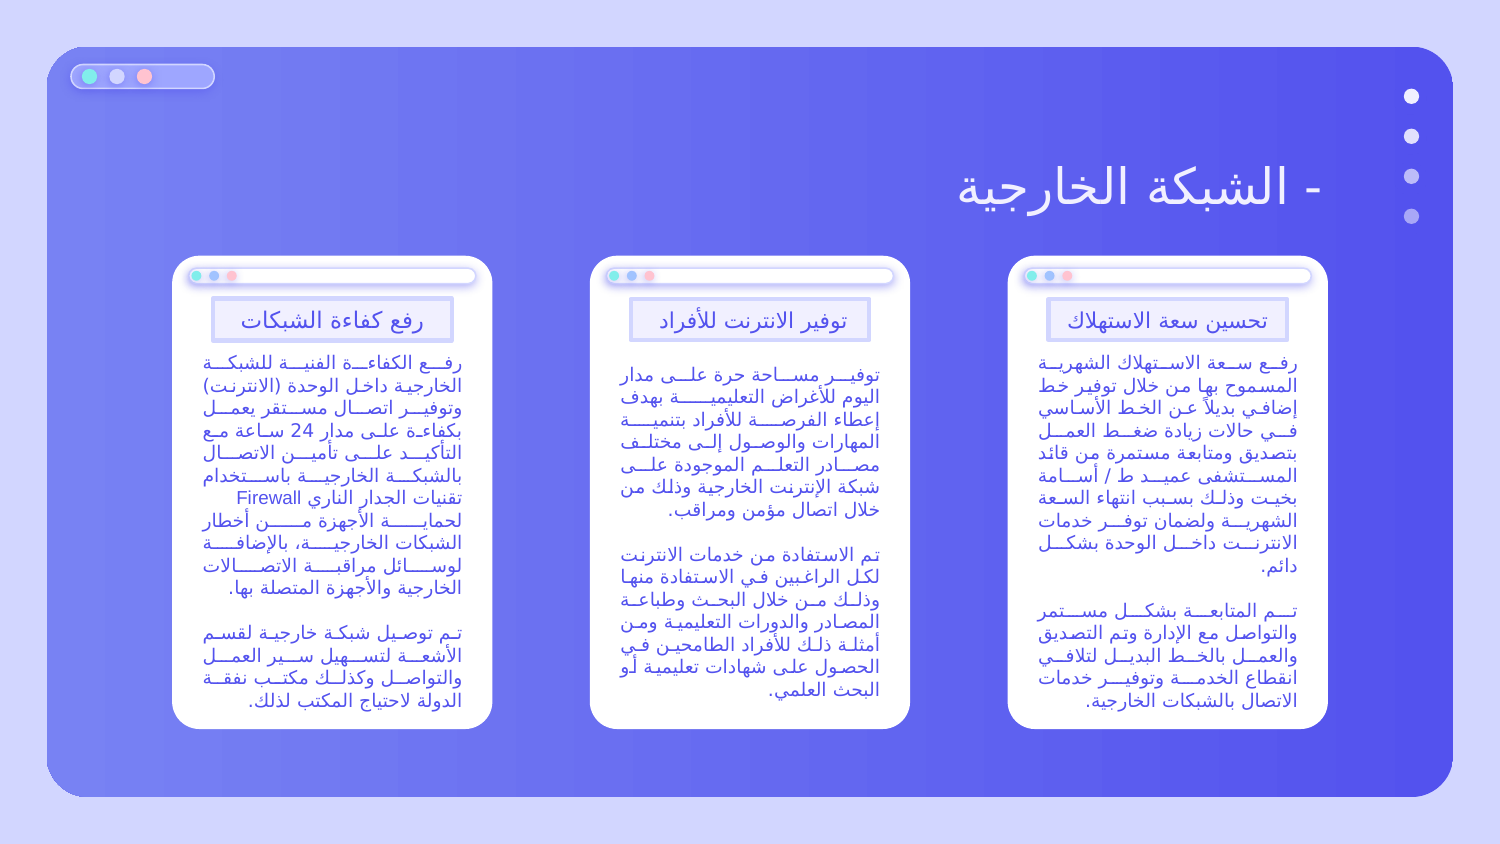

- الشبكة الخارجية

رفع كفاءة الشبكات
توفير الانترنت للأفراد
تحسين سعة الاستهلاك
رفع الكفاءة الفنية للشبكة الخارجية داخل الوحدة (الانترنت) وتوفير اتصال مستقر يعمل بكفاءة على مدار 24 ساعة مع التأكيد على تأمين الاتصال بالشبكة الخارجية باستخدام تقنيات الجدار الناري Firewall  لحماية الأجهزة من أخطار الشبكات الخارجية، بالإضافة لوسائل مراقبة الاتصالات الخارجية والأجهزة المتصلة بها.

تم توصيل شبكة خارجية لقسم الأشعة لتسهيل سير العمل والتواصل وكذلك مكتب نفقة الدولة لاحتياج المكتب لذلك.
توفير مساحة حرة على مدار اليوم للأغراض التعليمية بهدف إعطاء الفرصة للأفراد بتنمية المهارات والوصول إلى مختلف مصادر التعلم الموجودة على شبكة الإنترنت الخارجية وذلك من خلال اتصال مؤمن ومراقب.

تم الاستفادة من خدمات الانترنت لكل الراغبين في الاستفادة منها وذلك من خلال البحث وطباعة المصادر والدورات التعليمية ومن أمثلة ذلك للأفراد الطامحين في الحصول على شهادات تعليمية أو البحث العلمي.
رفع سعة الاستهلاك الشهرية المسموح بها من خلال توفير خط إضافي بديلاً عن الخط الأساسي في حالات زيادة ضغط العمل بتصديق ومتابعة مستمرة من قائد المستشفى عميد ط / أسامة بخيت وذلك بسبب انتهاء السعة الشهرية ولضمان توفر خدمات الانترنت داخل الوحدة بشكل دائم.

تم المتابعة بشكل مستمر والتواصل مع الإدارة وتم التصديق والعمل بالخط البديل لتلافي انقطاع الخدمة وتوفير خدمات الاتصال بالشبكات الخارجية.